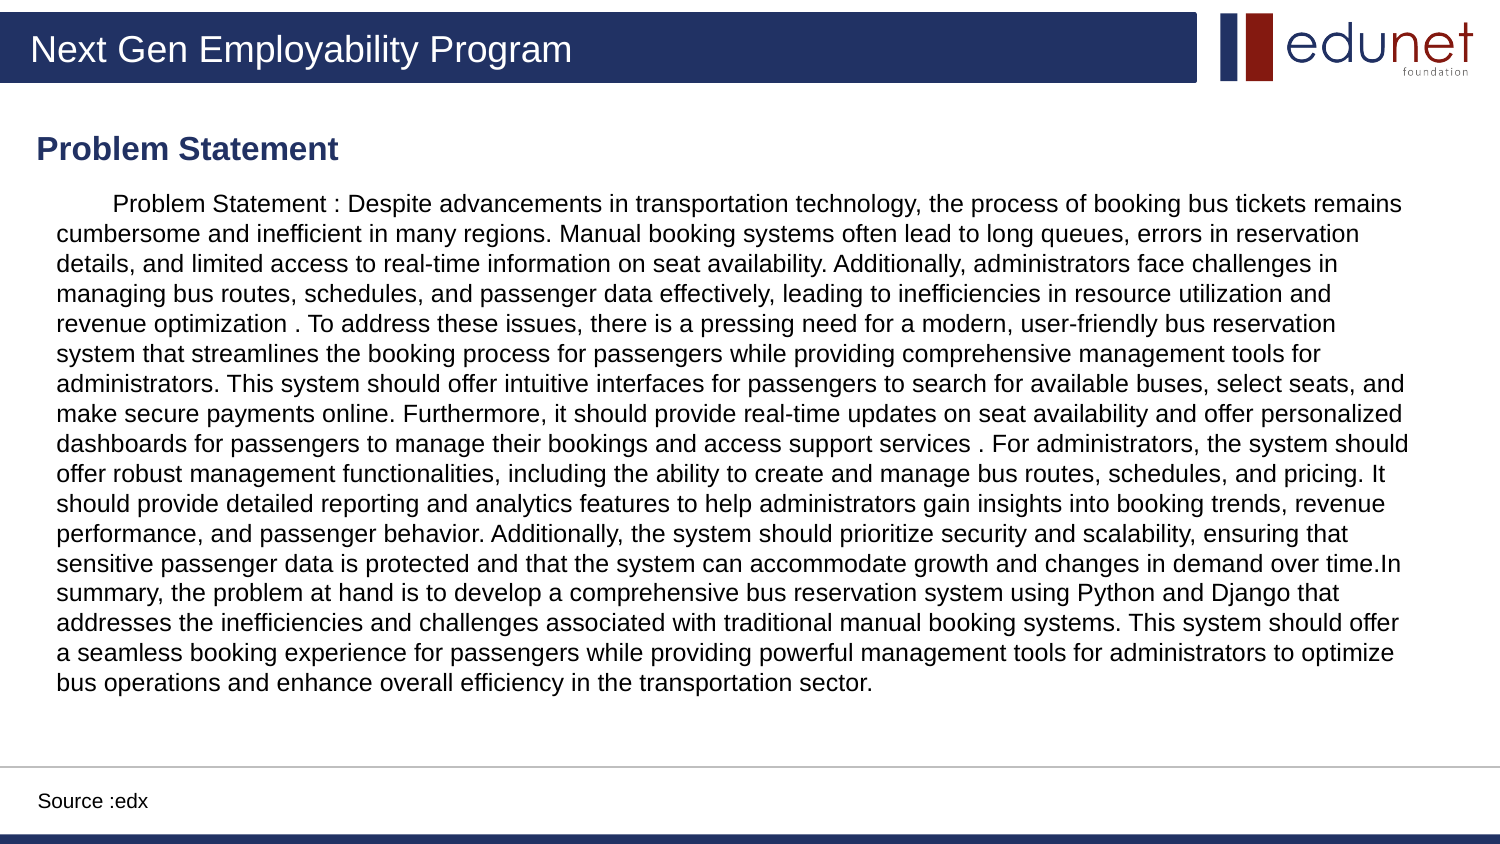

Problem Statement
        Problem Statement : Despite advancements in transportation technology, the process of booking bus tickets remains cumbersome and inefficient in many regions. Manual booking systems often lead to long queues, errors in reservation details, and limited access to real-time information on seat availability. Additionally, administrators face challenges in managing bus routes, schedules, and passenger data effectively, leading to inefficiencies in resource utilization and revenue optimization . To address these issues, there is a pressing need for a modern, user-friendly bus reservation system that streamlines the booking process for passengers while providing comprehensive management tools for administrators. This system should offer intuitive interfaces for passengers to search for available buses, select seats, and make secure payments online. Furthermore, it should provide real-time updates on seat availability and offer personalized dashboards for passengers to manage their bookings and access support services . For administrators, the system should offer robust management functionalities, including the ability to create and manage bus routes, schedules, and pricing. It should provide detailed reporting and analytics features to help administrators gain insights into booking trends, revenue performance, and passenger behavior. Additionally, the system should prioritize security and scalability, ensuring that sensitive passenger data is protected and that the system can accommodate growth and changes in demand over time.In summary, the problem at hand is to develop a comprehensive bus reservation system using Python and Django that addresses the inefficiencies and challenges associated with traditional manual booking systems. This system should offer a seamless booking experience for passengers while providing powerful management tools for administrators to optimize bus operations and enhance overall efficiency in the transportation sector.
Source :edx